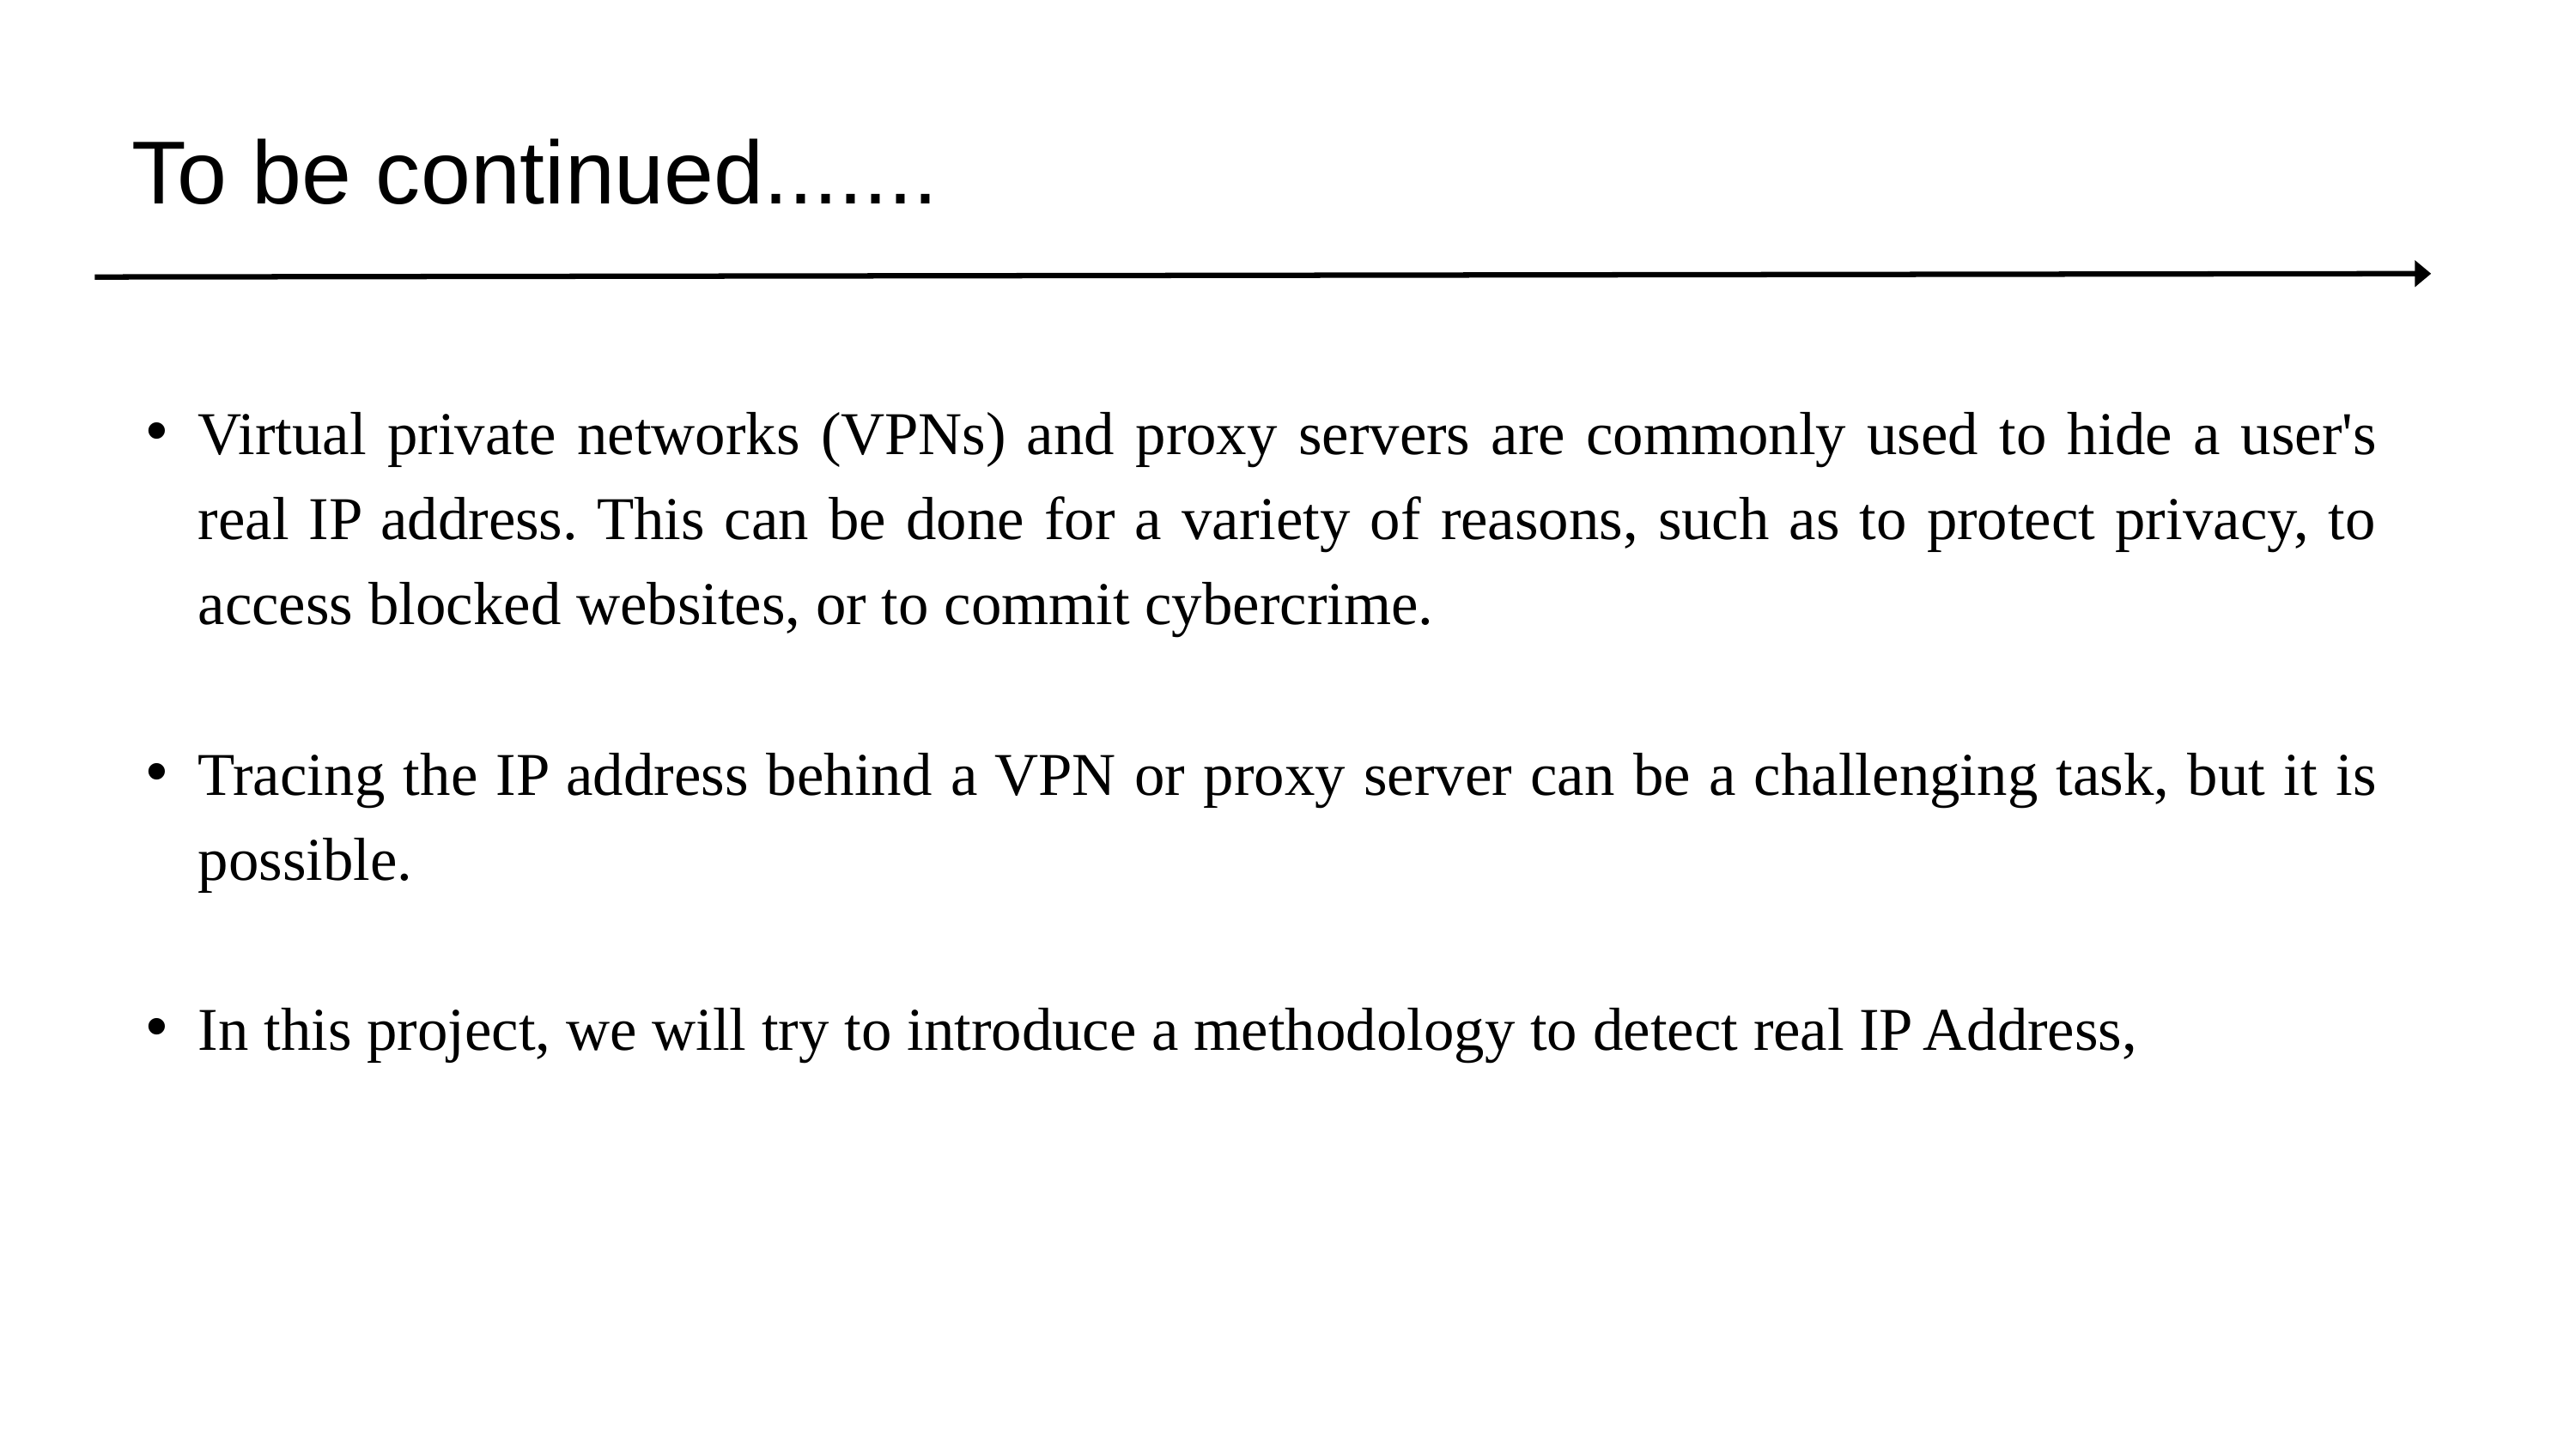

To be continued.......

Virtual private networks (VPNs) and proxy servers are commonly used to hide a user's real IP address. This can be done for a variety of reasons, such as to protect privacy, to access blocked websites, or to commit cybercrime.

Tracing the IP address behind a VPN or proxy server can be a challenging task, but it is possible.

In this project, we will try to introduce a methodology to detect real IP Address,